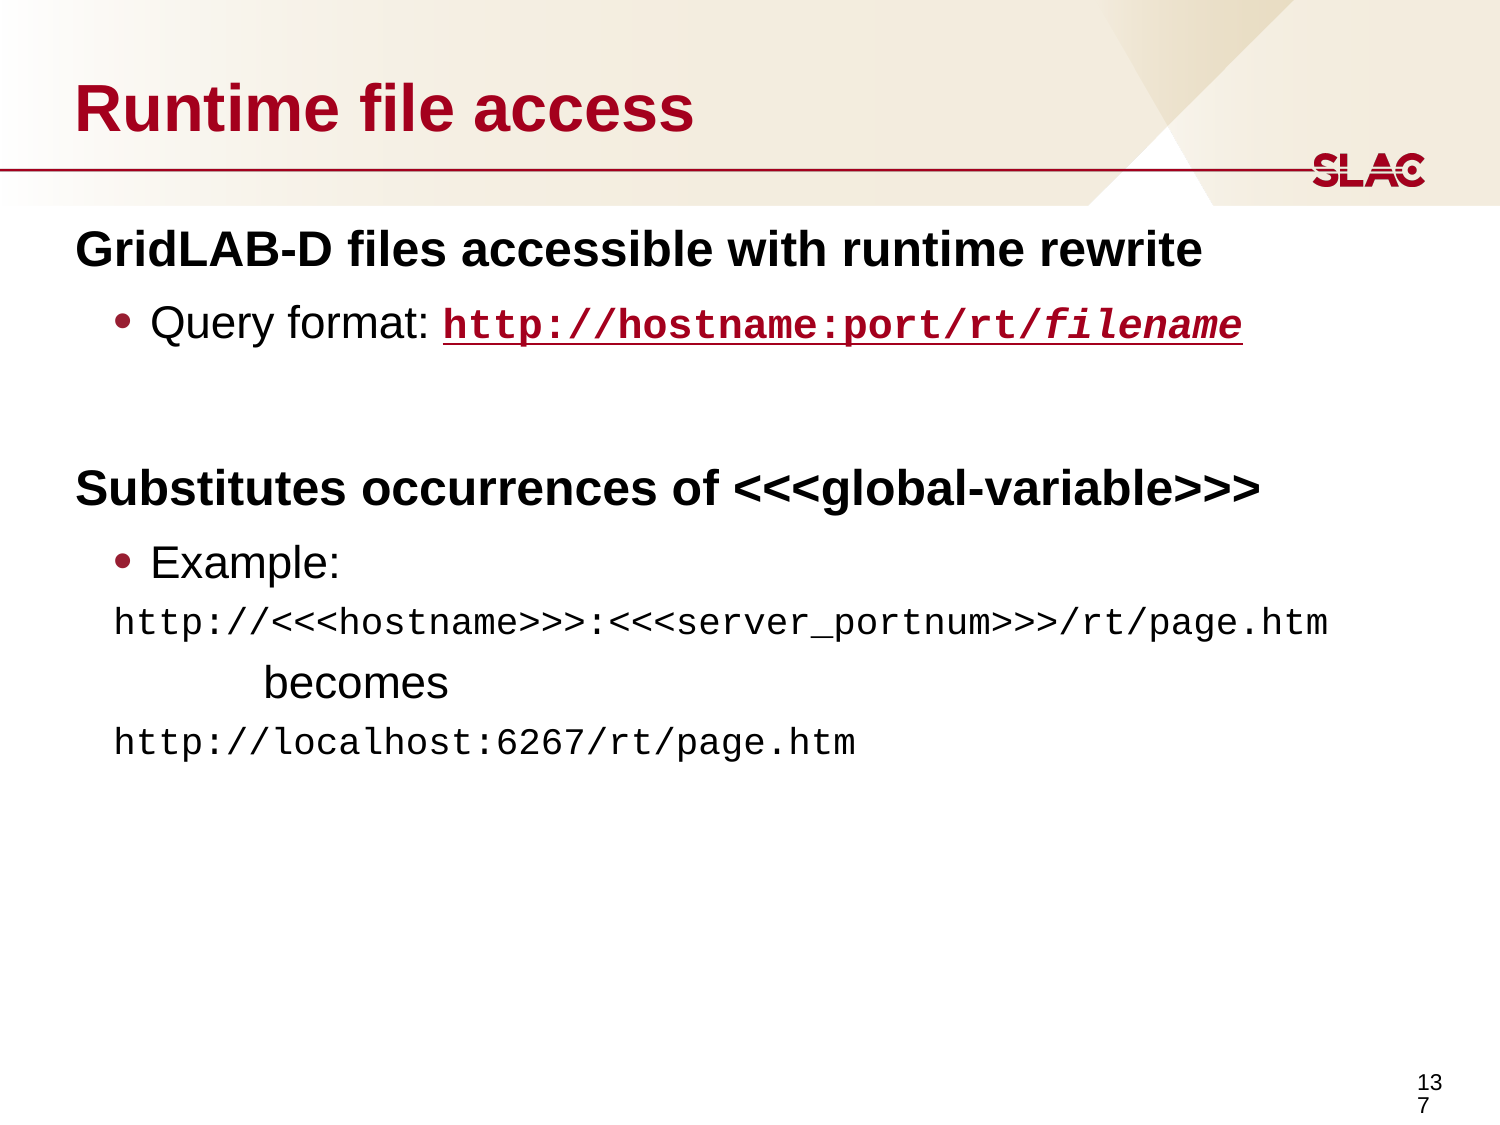

# Runtime file access
GridLAB-D files accessible with runtime rewrite
Query format: http://hostname:port/rt/filename

Substitutes occurrences of <<<global-variable>>>
Example:
http://<<<hostname>>>:<<<server_portnum>>>/rt/page.htm
	becomes
http://localhost:6267/rt/page.htm
137